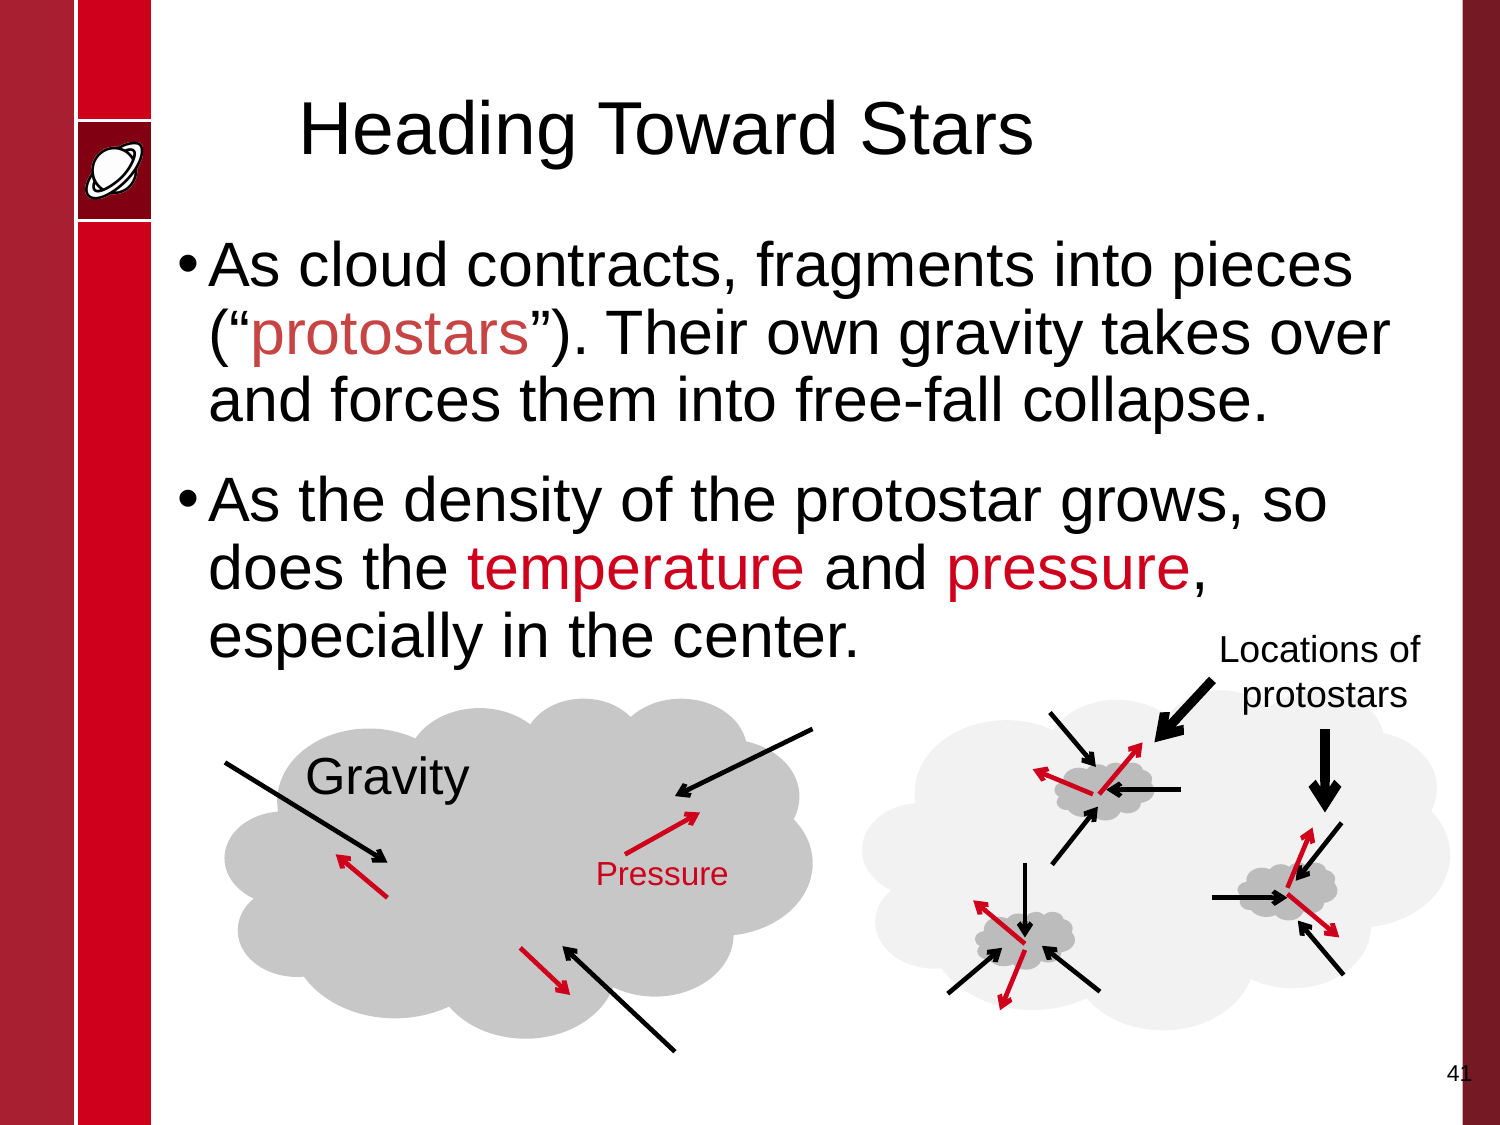

# Heading Toward Stars
As cloud contracts, fragments into pieces (“protostars”). Their own gravity takes over and forces them into free-fall collapse.
As the density of the protostar grows, so does the temperature and pressure, especially in the center.
Locations of
protostars
Gravity

Pressure

41